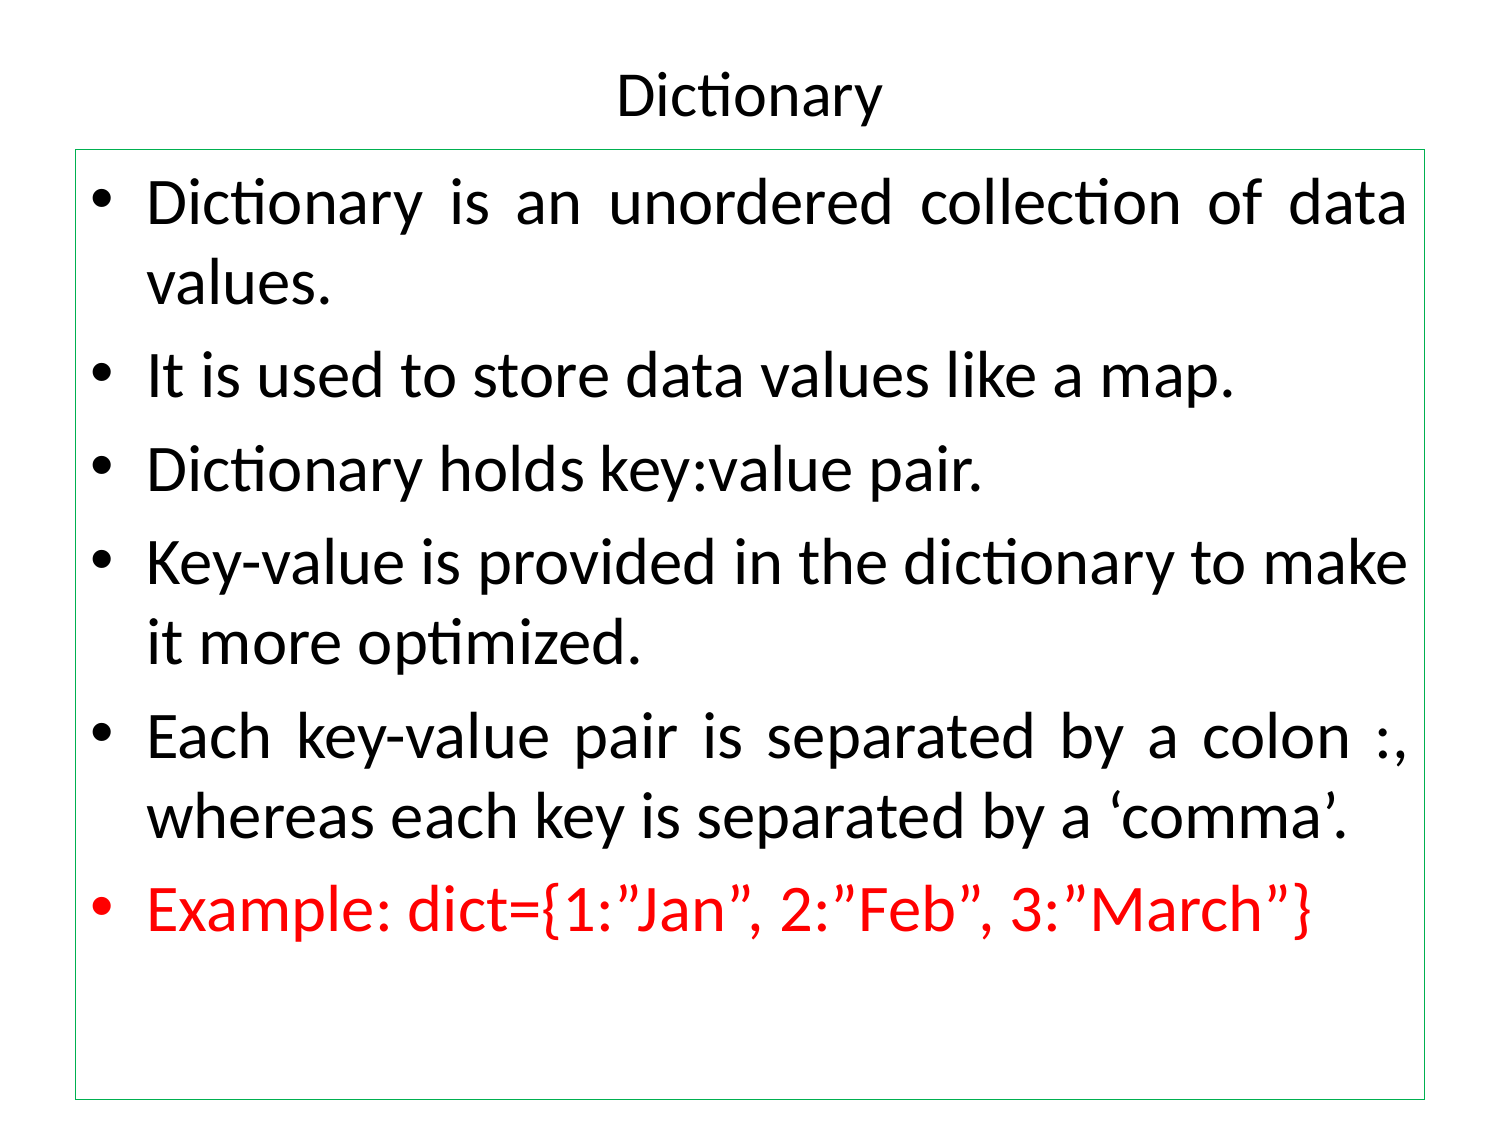

# Dictionary
Dictionary is an unordered collection of data values.
It is used to store data values like a map.
Dictionary holds key:value pair.
Key-value is provided in the dictionary to make it more optimized.
Each key-value pair is separated by a colon :, whereas each key is separated by a ‘comma’.
Example: dict={1:”Jan”, 2:”Feb”, 3:”March”}